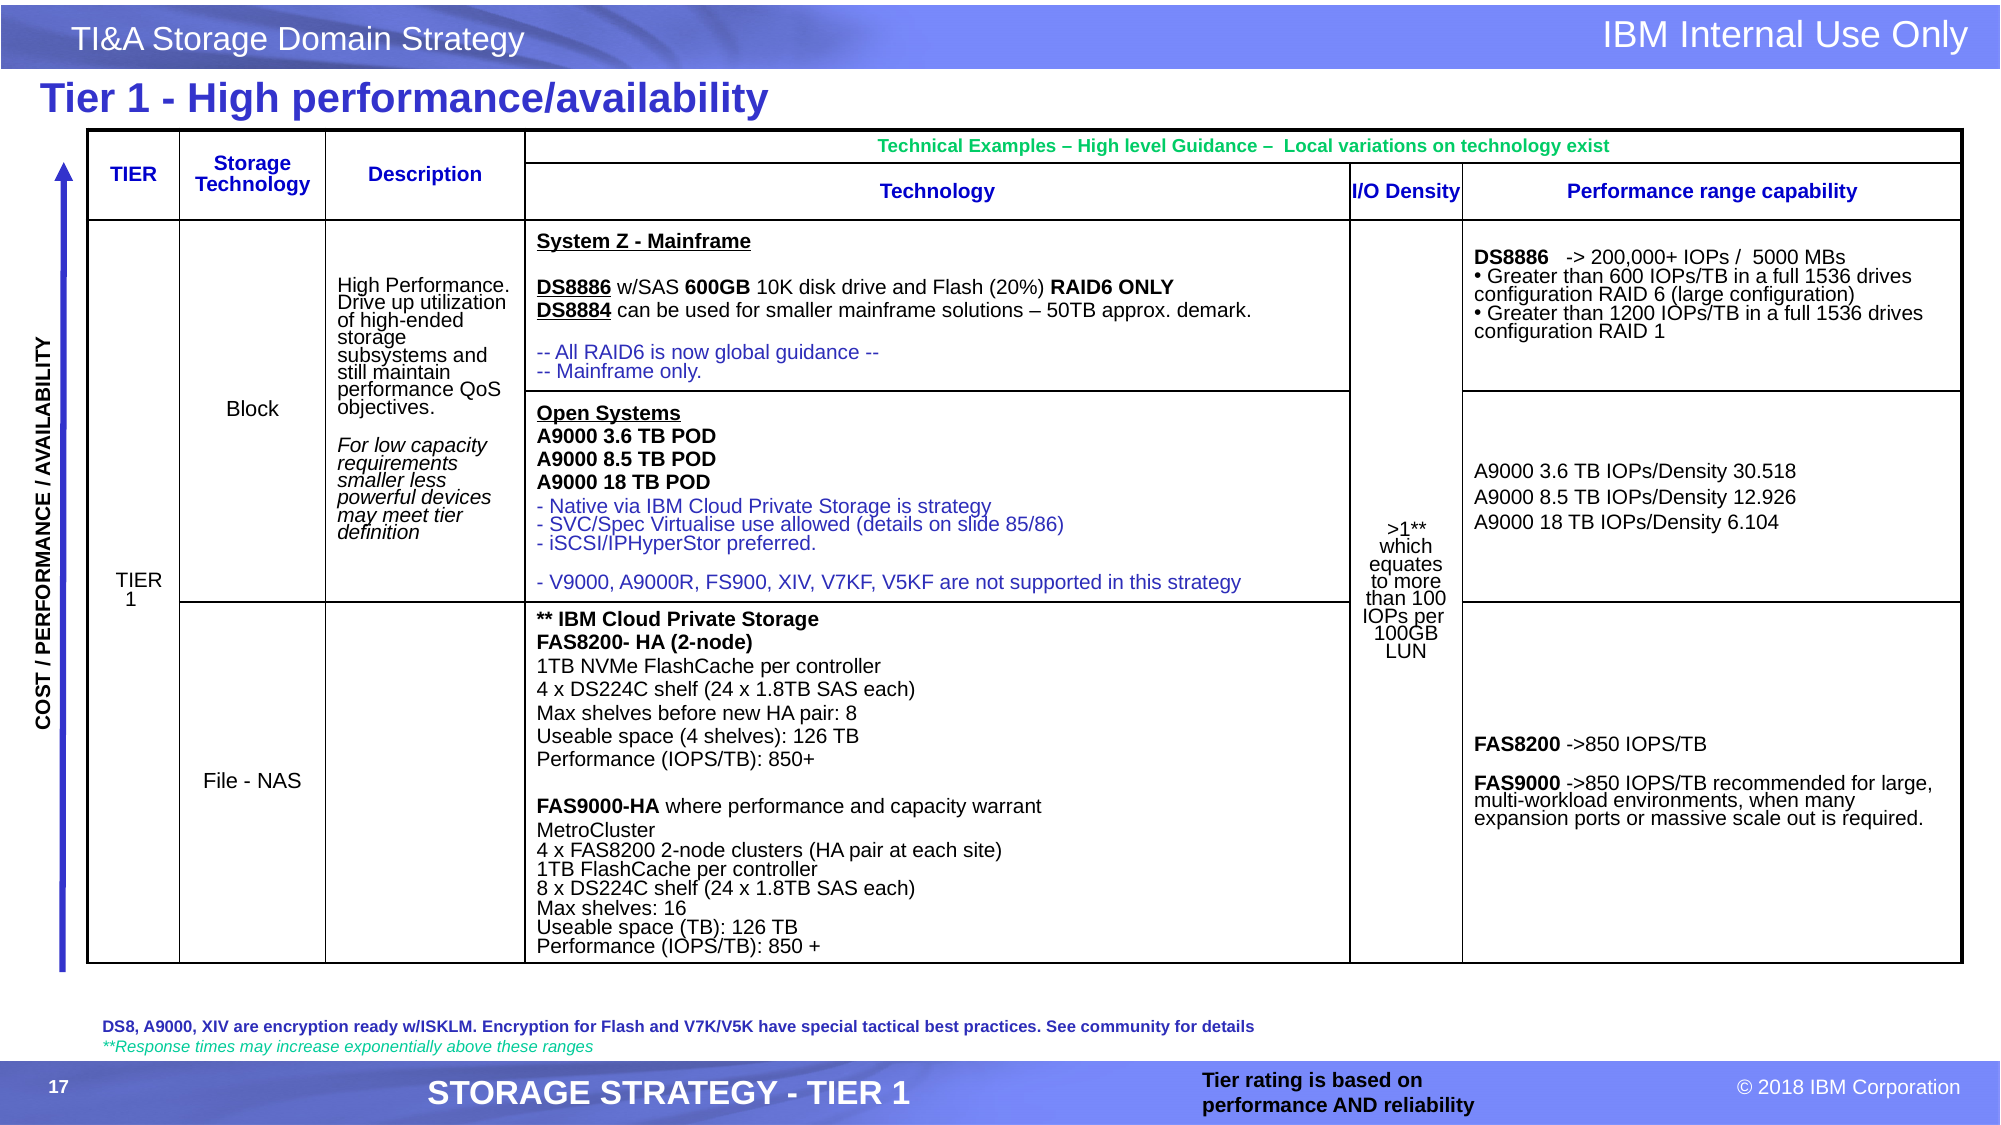

Tier 1 - High performance/availability
| TIER | Storage Technology | Description | Technical Examples – High level Guidance – Local variations on technology exist |  |  |
| --- | --- | --- | --- | --- | --- |
|  |  |  | Technology | I/O Density | Performance range capability |
| TIER 1 | Block | High Performance. Drive up utilization of high-ended storage subsystems and still maintain performance QoS objectives. For low capacity requirements smaller less powerful devices may meet tier definition | System Z - Mainframe DS8886 w/SAS 600GB 10K disk drive and Flash (20%) RAID6 ONLY DS8884 can be used for smaller mainframe solutions – 50TB approx. demark. -- All RAID6 is now global guidance -- -- Mainframe only. | >1\*\* which equates to more than 100 IOPs per 100GB LUN | DS8886 -> 200,000+ IOPs / 5000 MBs Greater than 600 IOPs/TB in a full 1536 drives configuration RAID 6 (large configuration) Greater than 1200 IOPs/TB in a full 1536 drives configuration RAID 1 |
|  |  |  | Open Systems A9000 3.6 TB POD A9000 8.5 TB POD A9000 18 TB POD - Native via IBM Cloud Private Storage is strategy - SVC/Spec Virtualise use allowed (details on slide 85/86) - iSCSI/IPHyperStor preferred. - V9000, A9000R, FS900, XIV, V7KF, V5KF are not supported in this strategy |  | A9000 3.6 TB IOPs/Density 30.518 A9000 8.5 TB IOPs/Density 12.926 A9000 18 TB IOPs/Density 6.104 |
|  | File - NAS |  | \*\* IBM Cloud Private Storage FAS8200- HA (2-node) 1TB NVMe FlashCache per controller 4 x DS224C shelf (24 x 1.8TB SAS each) Max shelves before new HA pair: 8 Useable space (4 shelves): 126 TB Performance (IOPS/TB): 850+ FAS9000-HA where performance and capacity warrant MetroCluster 4 x FAS8200 2-node clusters (HA pair at each site) 1TB FlashCache per controller 8 x DS224C shelf (24 x 1.8TB SAS each) Max shelves: 16 Useable space (TB): 126 TB Performance (IOPS/TB): 850 + |  | FAS8200 ->850 IOPS/TB FAS9000 ->850 IOPS/TB recommended for large, multi-workload environments, when many expansion ports or massive scale out is required. |

COST / PERFORMANCE / AVAILABILITY
DS8, A9000, XIV are encryption ready w/ISKLM. Encryption for Flash and V7K/V5K have special tactical best practices. See community for details
**Response times may increase exponentially above these ranges
Tier rating is based on performance AND reliability
Storage Strategy - Tier 1